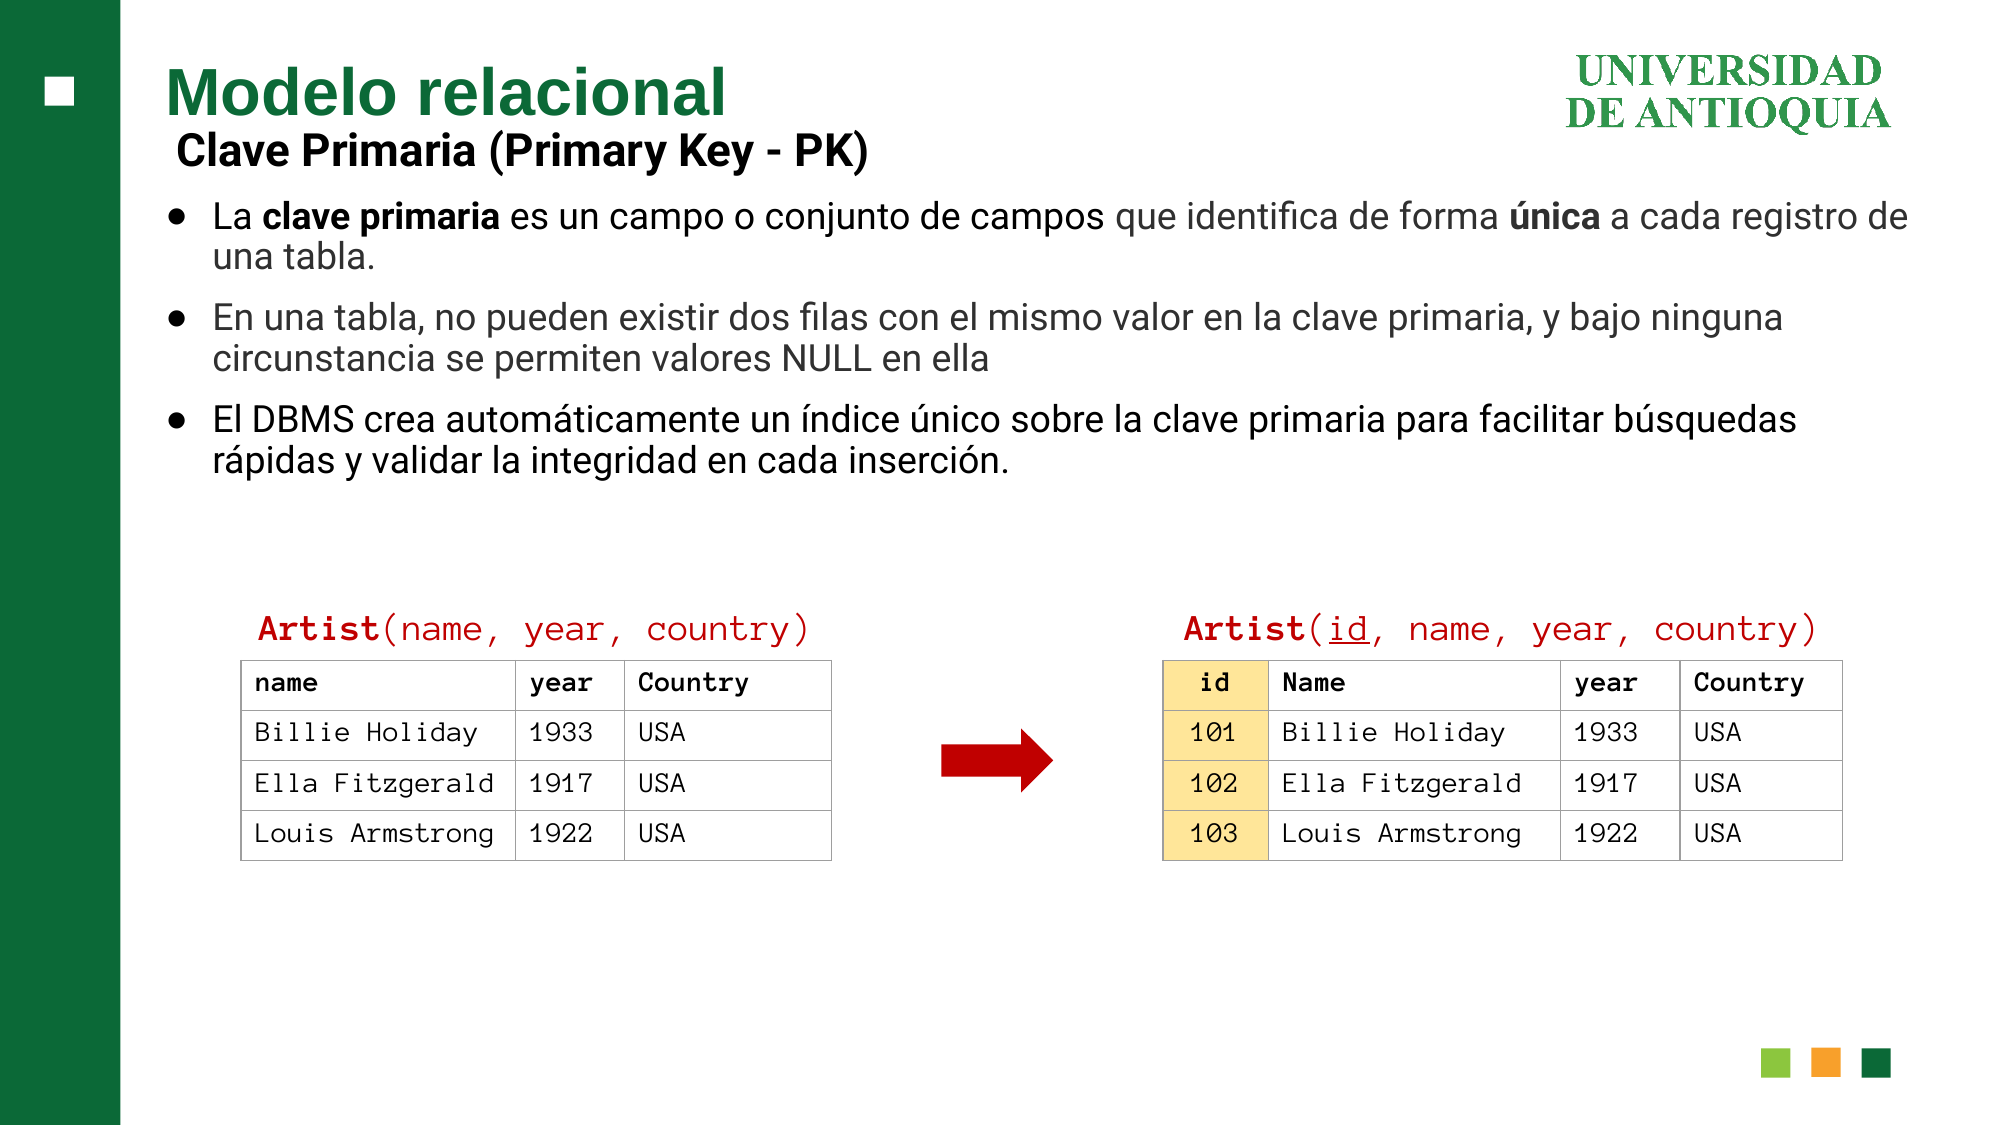

# Modelo relacional
 Clave Primaria (Primary Key - PK)
La clave primaria es un campo o conjunto de campos que identifica de forma única a cada registro de una tabla.
En una tabla, no pueden existir dos filas con el mismo valor en la clave primaria, y bajo ninguna circunstancia se permiten valores NULL en ella
El DBMS crea automáticamente un índice único sobre la clave primaria para facilitar búsquedas rápidas y validar la integridad en cada inserción.

Artist(name, year, country)
Artist(id, name, year, country)
| name | year | Country |
| --- | --- | --- |
| Billie Holiday | 1933 | USA |
| Ella Fitzgerald | 1917 | USA |
| Louis Armstrong | 1922 | USA |
| id | Name | year | Country |
| --- | --- | --- | --- |
| 101 | Billie Holiday | 1933 | USA |
| 102 | Ella Fitzgerald | 1917 | USA |
| 103 | Louis Armstrong | 1922 | USA |